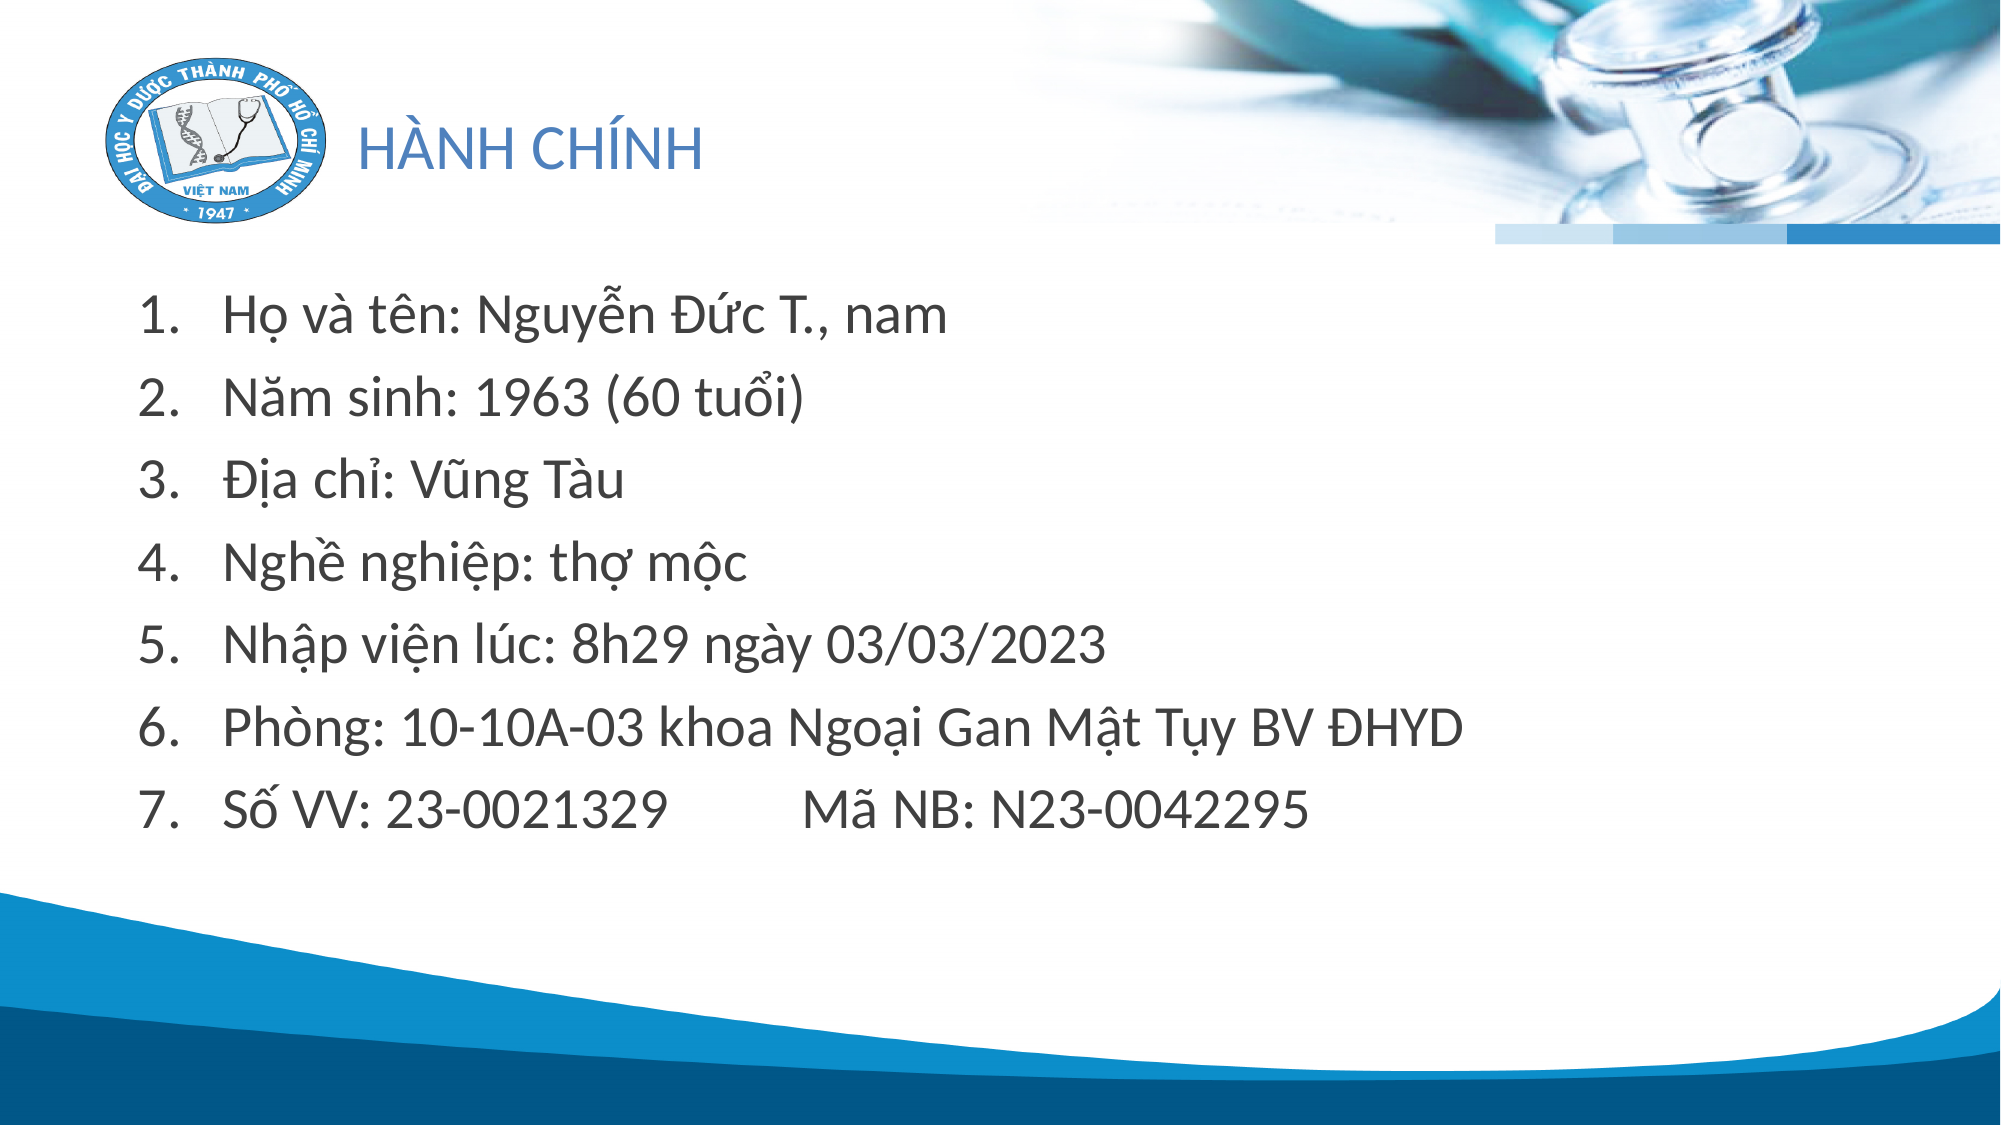

# HÀNH CHÍNH
Họ và tên: Nguyễn Đức T., nam
Năm sinh: 1963 (60 tuổi)
Địa chỉ: Vũng Tàu
Nghề nghiệp: thợ mộc
Nhập viện lúc: 8h29 ngày 03/03/2023
Phòng: 10-10A-03 khoa Ngoại Gan Mật Tụy BV ĐHYD
Số VV: 23-0021329          Mã NB: N23-0042295